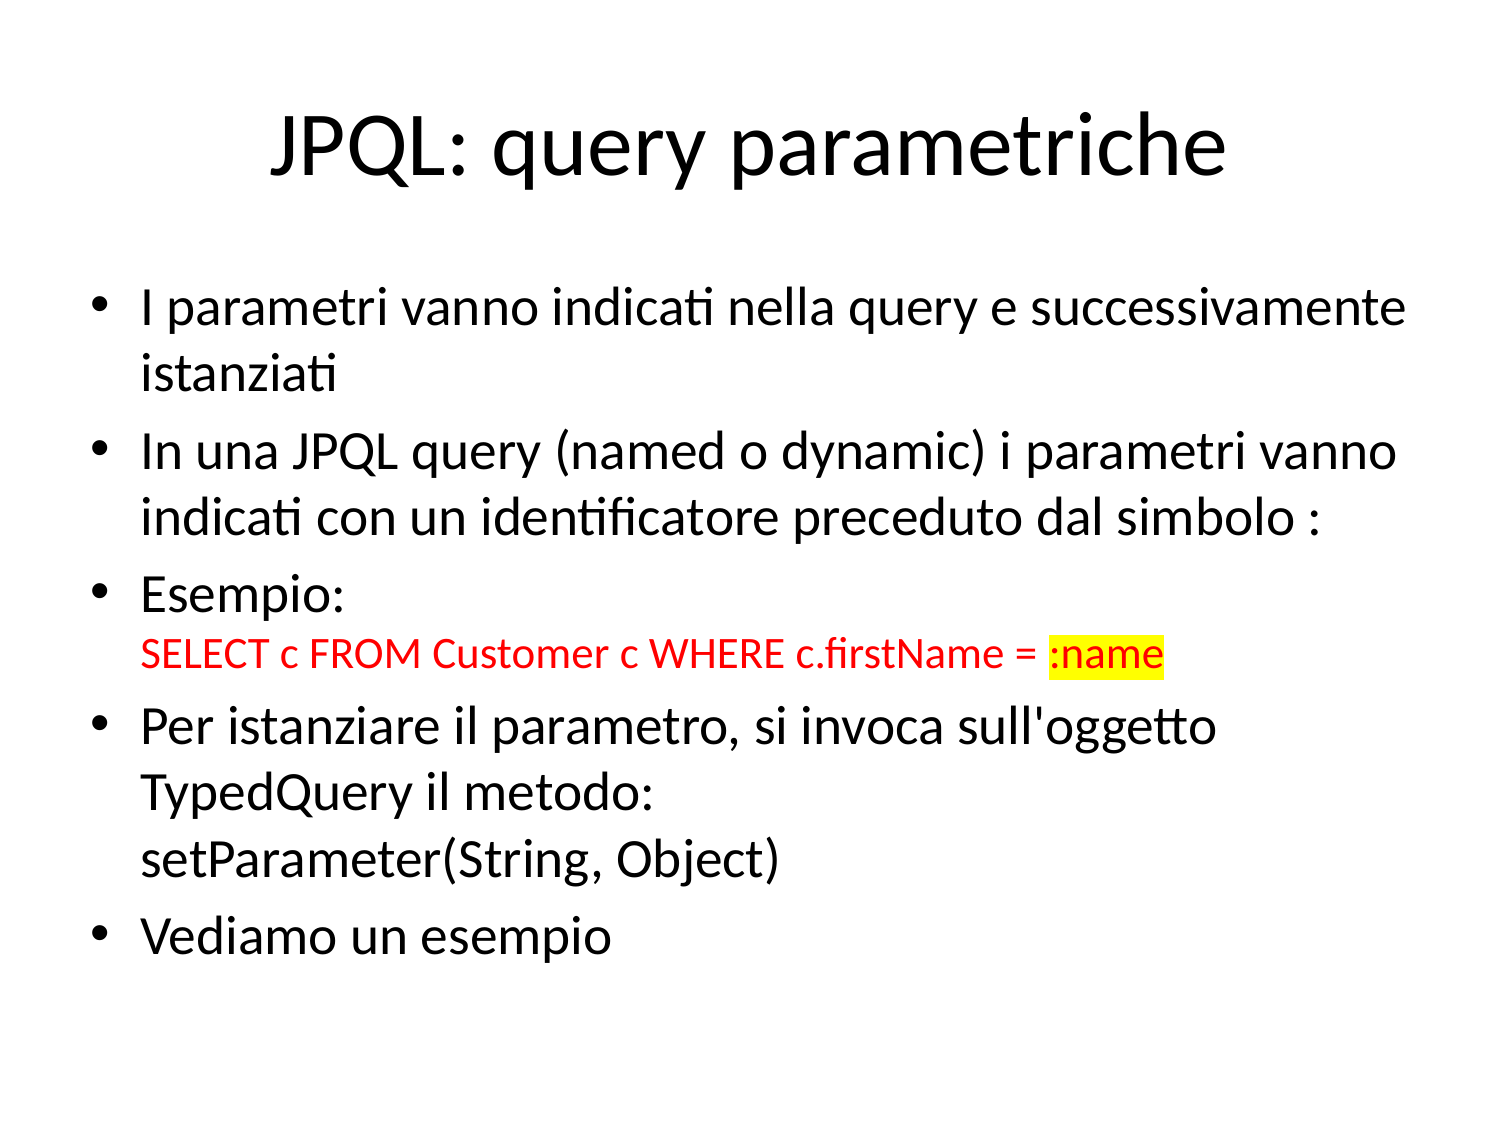

# JPQL: query parametriche
I parametri vanno indicati nella query e successivamente istanziati
In una JPQL query (named o dynamic) i parametri vanno indicati con un identificatore preceduto dal simbolo :
Esempio:
SELECT c FROM Customer c WHERE c.firstName = :name
Per istanziare il parametro, si invoca sull'oggetto TypedQuery il metodo:
setParameter(String, Object)
Vediamo un esempio